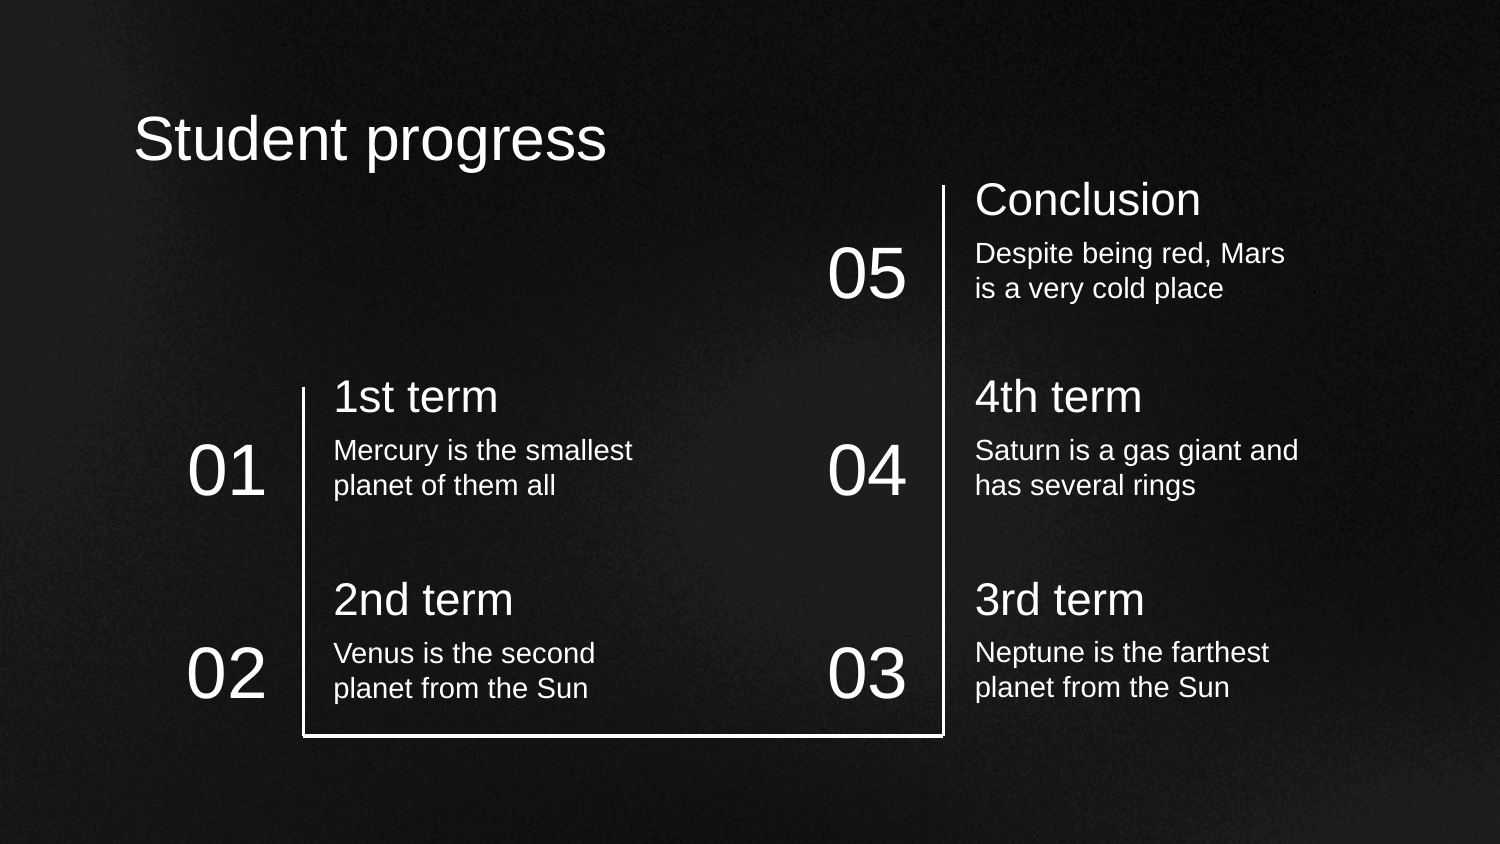

# Student progress

Conclusion
05
Despite being red, Mars is a very cold place
1st term
4th term
01
Mercury is the smallest planet of them all
04
Saturn is a gas giant and has several rings
3rd term
2nd term
Neptune is the farthest planet from the Sun
02
Venus is the second planet from the Sun
03